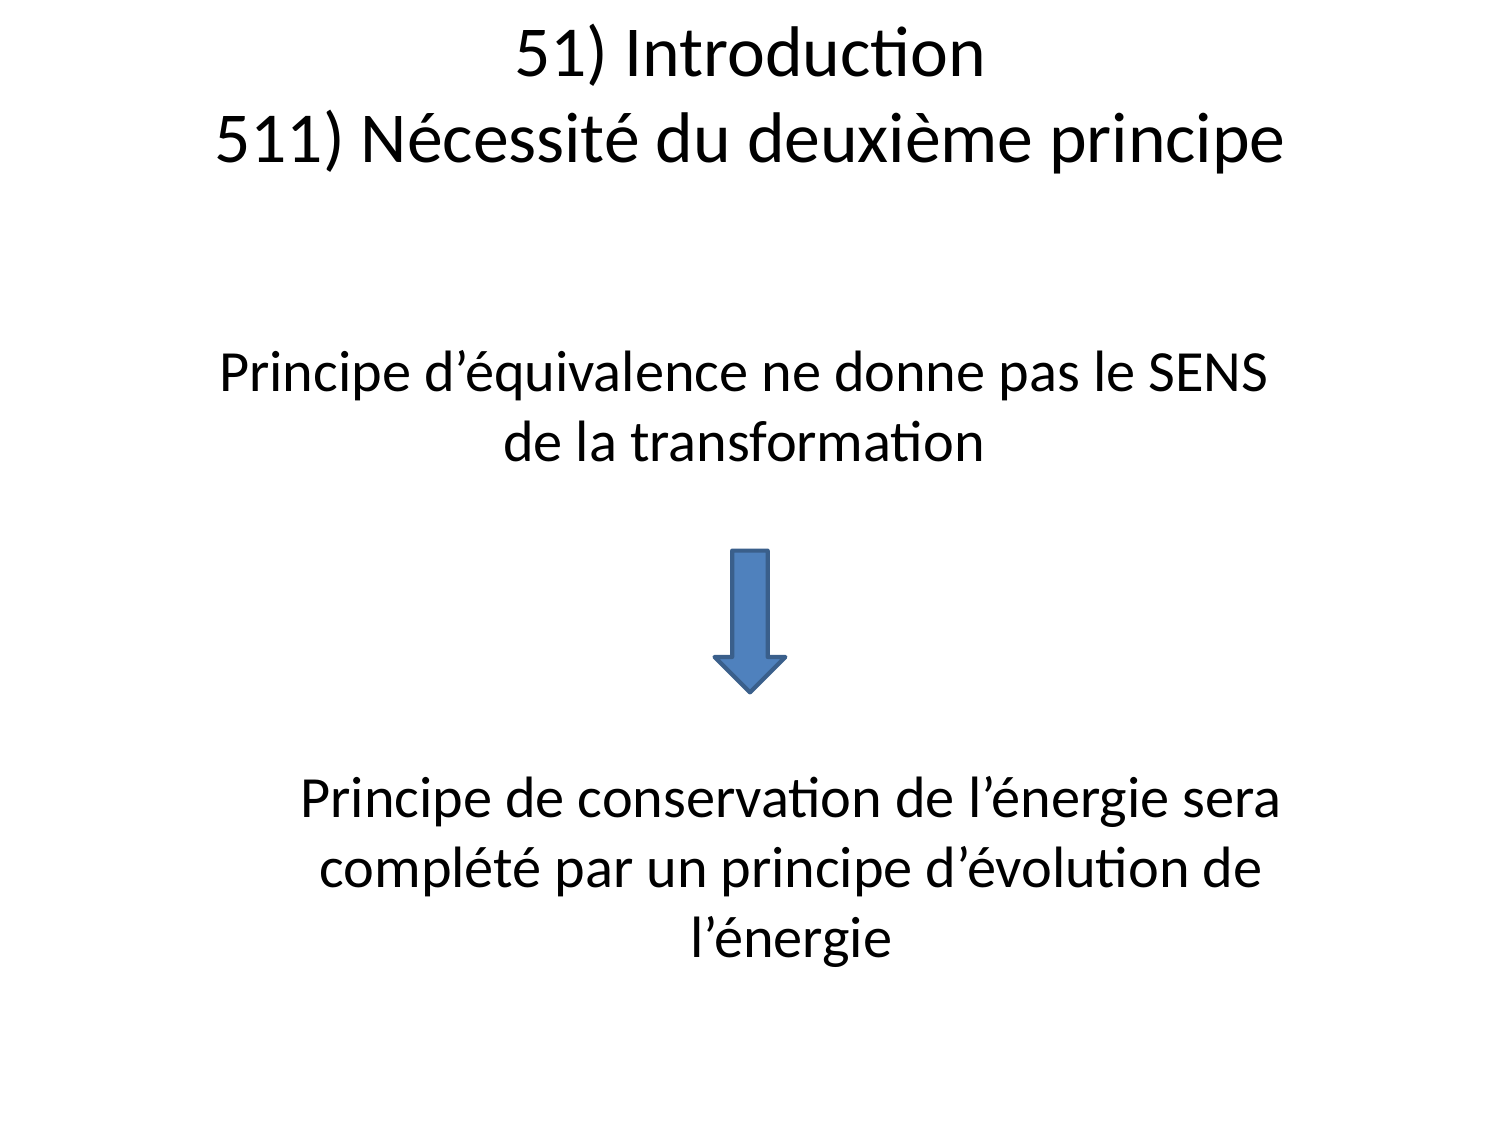

51) Introduction
511) Nécessité du deuxième principe
Principe d’équivalence ne donne pas le SENS de la transformation

Principe de conservation de l’énergie sera complété par un principe d’évolution de l’énergie